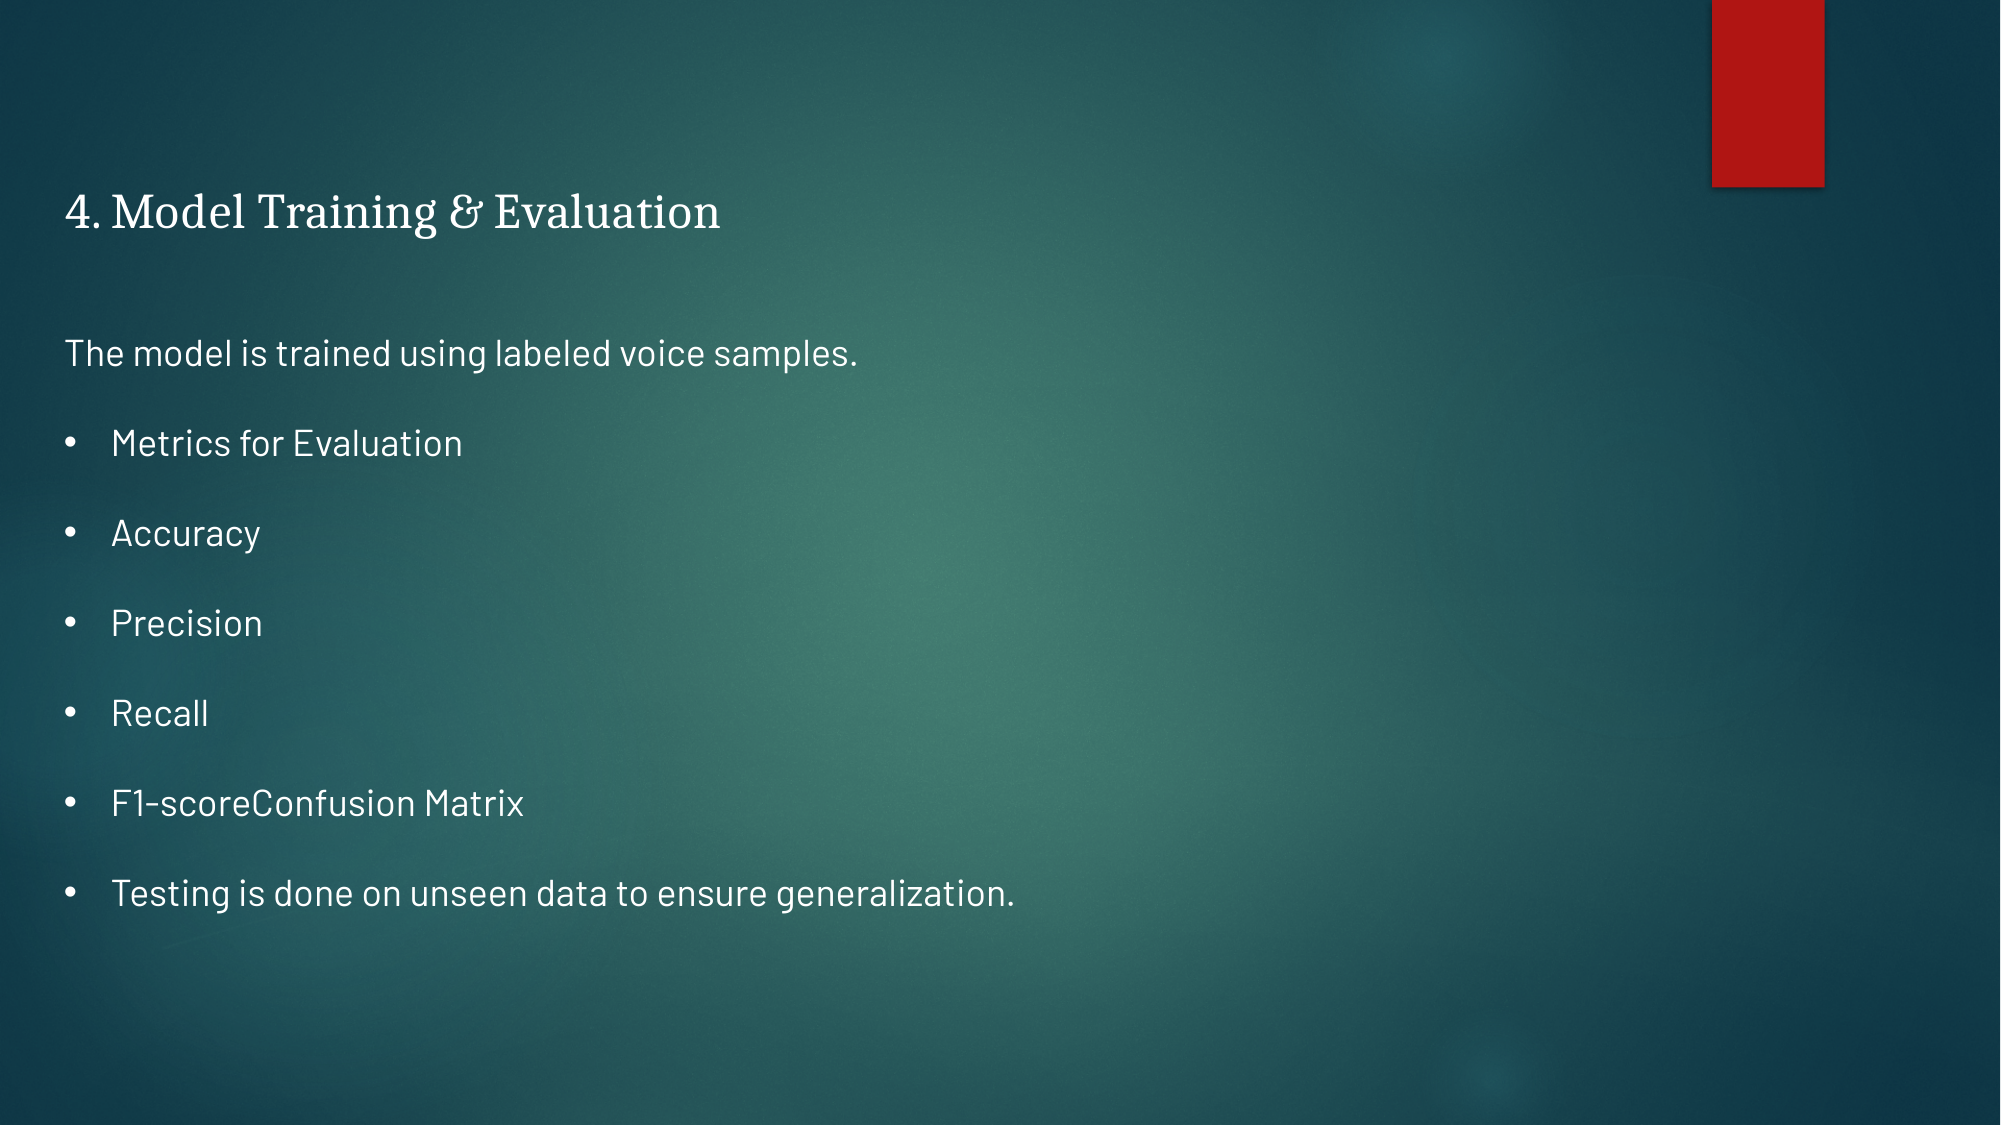

4. Model Training & Evaluation

The model is trained using labeled voice samples.

Metrics for Evaluation

Accuracy

Precision

Recall

F1-scoreConfusion Matrix

Testing is done on unseen data to ensure generalization.